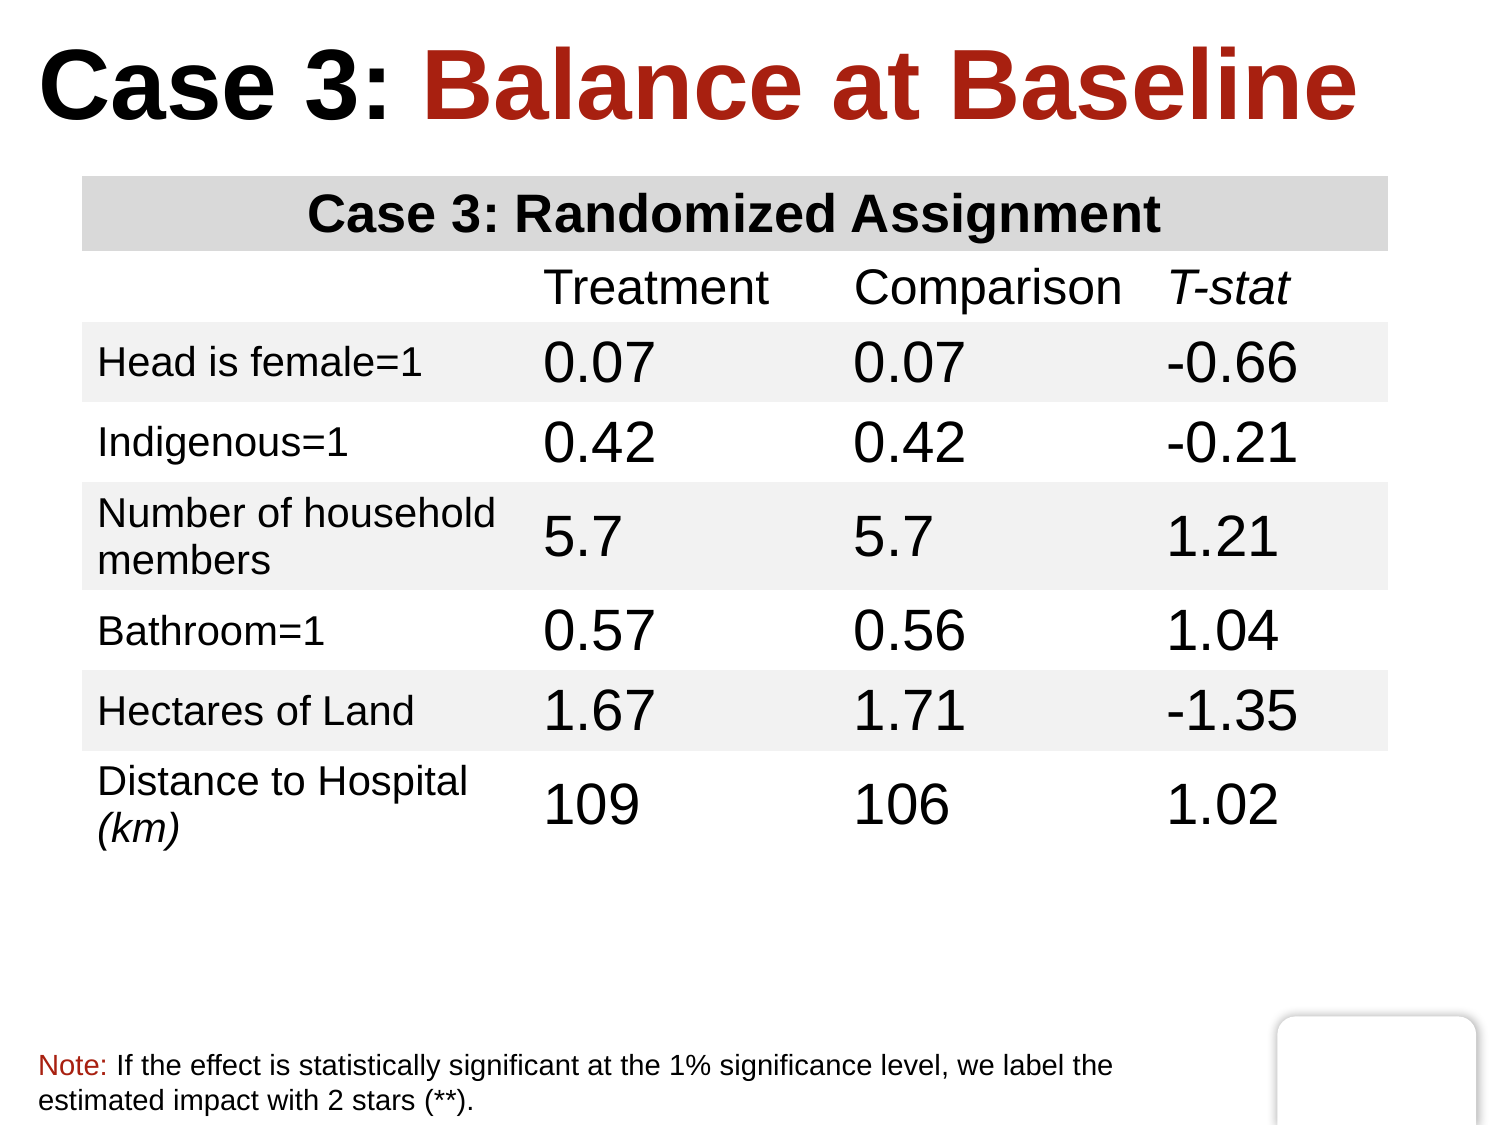

# Case 3: Balance at Baseline
| Case 3: Randomized Assignment |  |  |  |
| --- | --- | --- | --- |
|  | Treatment | Comparison | T-stat |
| Head is female=1 | 0.07 | 0.07 | -0.66 |
| Indigenous=1 | 0.42 | 0.42 | -0.21 |
| Number of household members | 5.7 | 5.7 | 1.21 |
| Bathroom=1 | 0.57 | 0.56 | 1.04 |
| Hectares of Land | 1.67 | 1.71 | -1.35 |
| Distance to Hospital (km) | 109 | 106 | 1.02 |
Note: If the effect is statistically significant at the 1% significance level, we label the estimated impact with 2 stars (**).